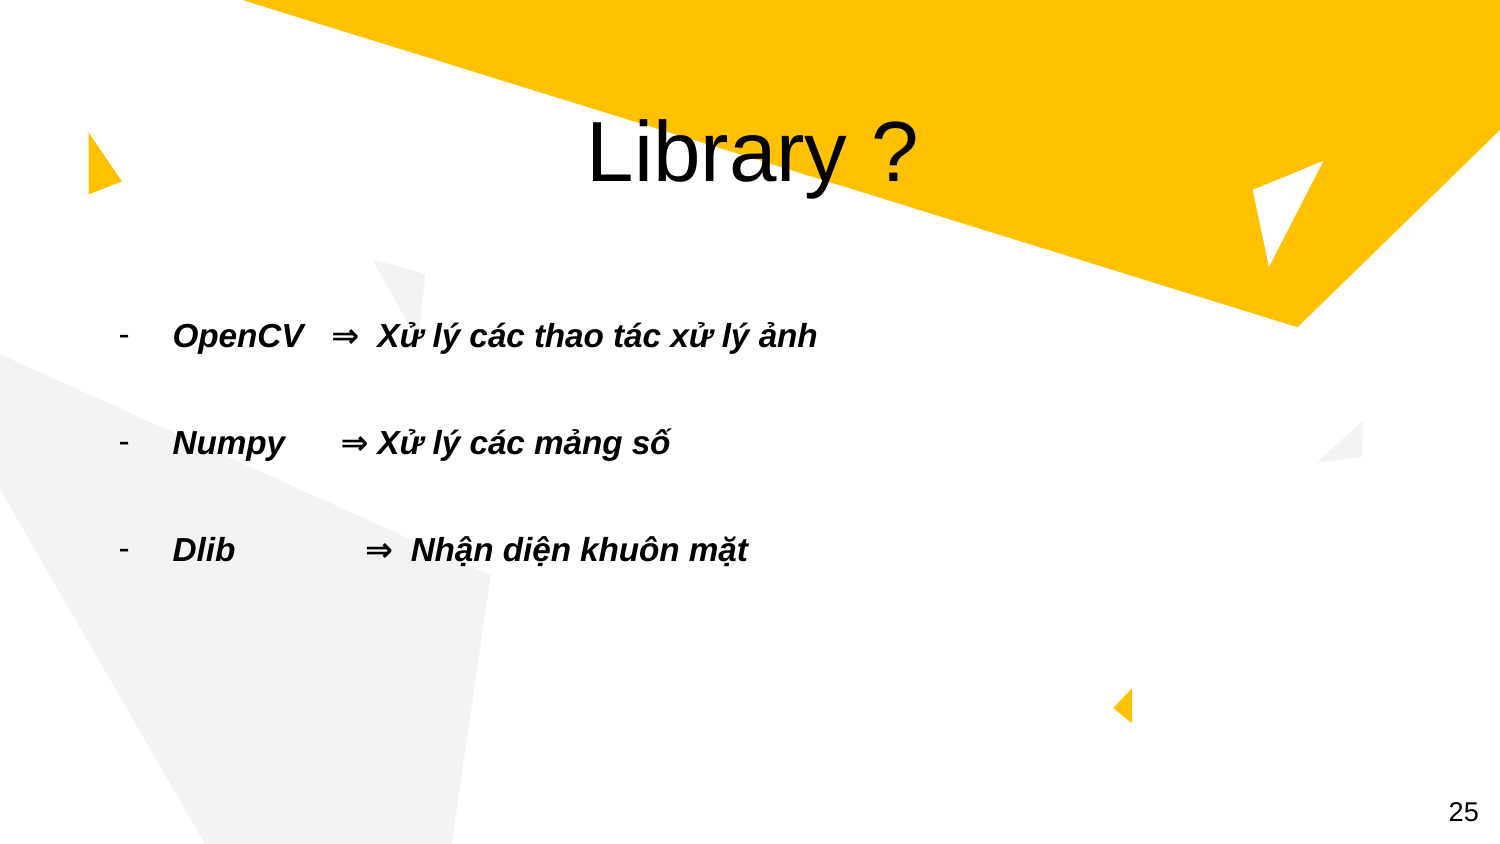

# Library ?
OpenCV   ⇒  Xử lý các thao tác xử lý ảnh
Numpy      ⇒ Xử lý các mảng số
Dlib              ⇒  Nhận diện khuôn mặt
25